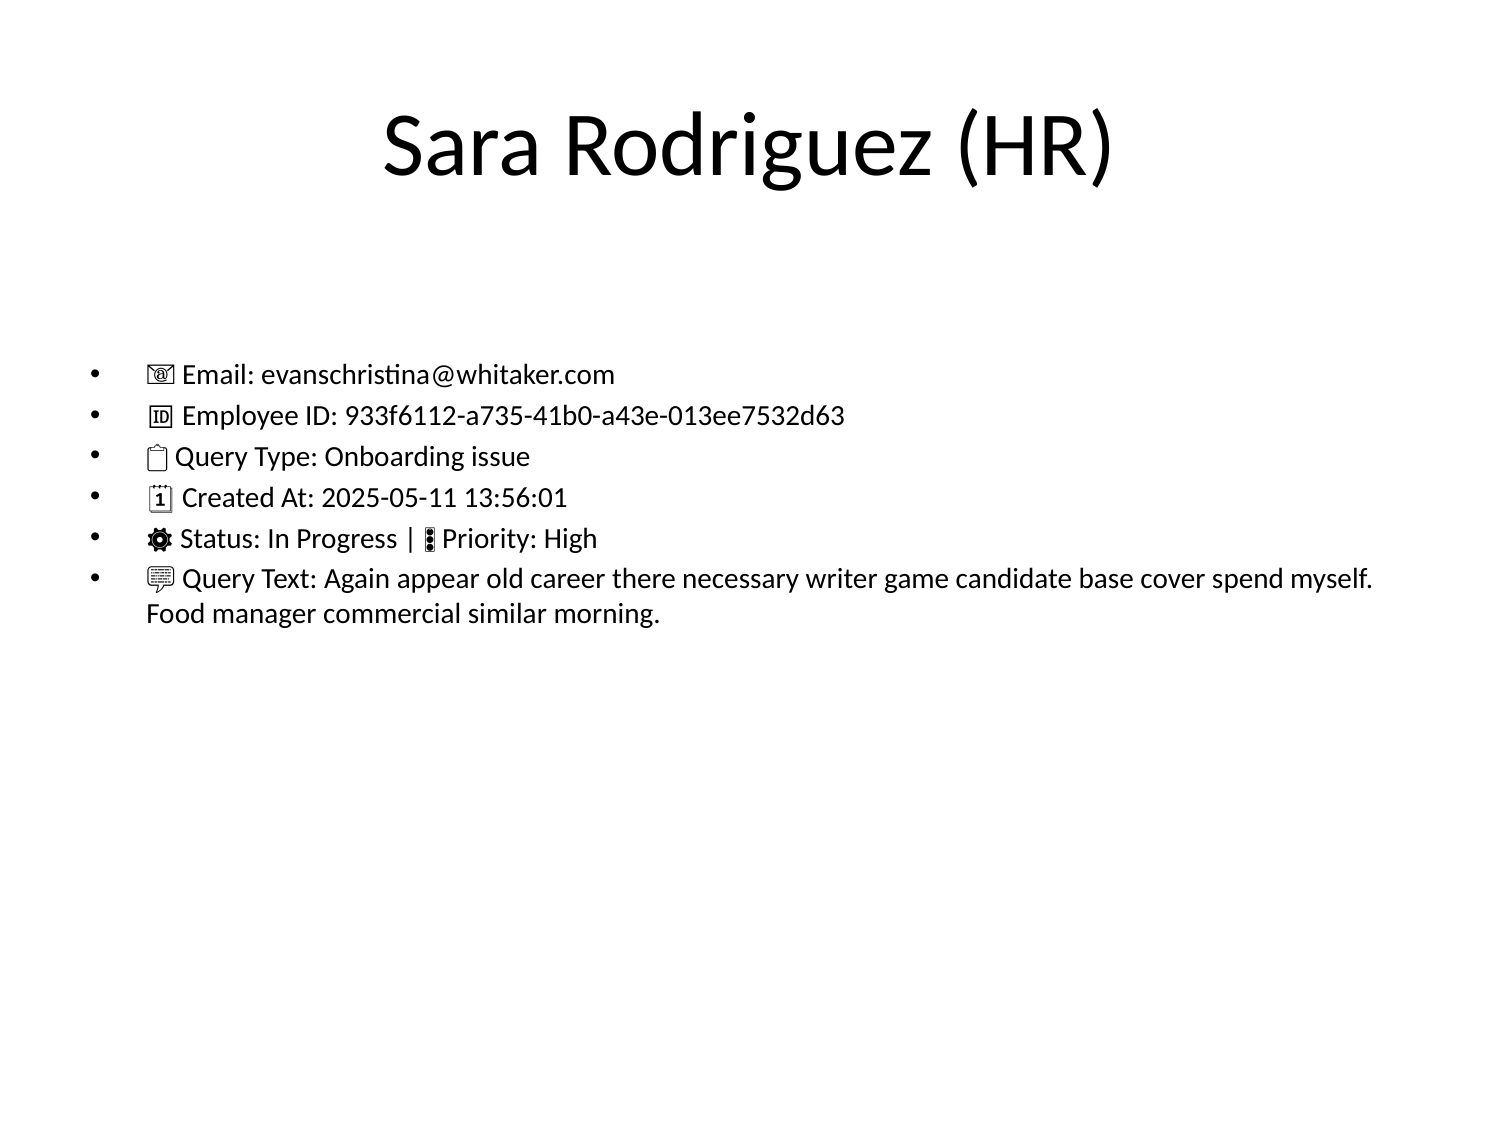

# Sara Rodriguez (HR)

📧 Email: evanschristina@whitaker.com
🆔 Employee ID: 933f6112-a735-41b0-a43e-013ee7532d63
📋 Query Type: Onboarding issue
🗓 Created At: 2025-05-11 13:56:01
⚙ Status: In Progress | 🚦 Priority: High
💬 Query Text: Again appear old career there necessary writer game candidate base cover spend myself. Food manager commercial similar morning.